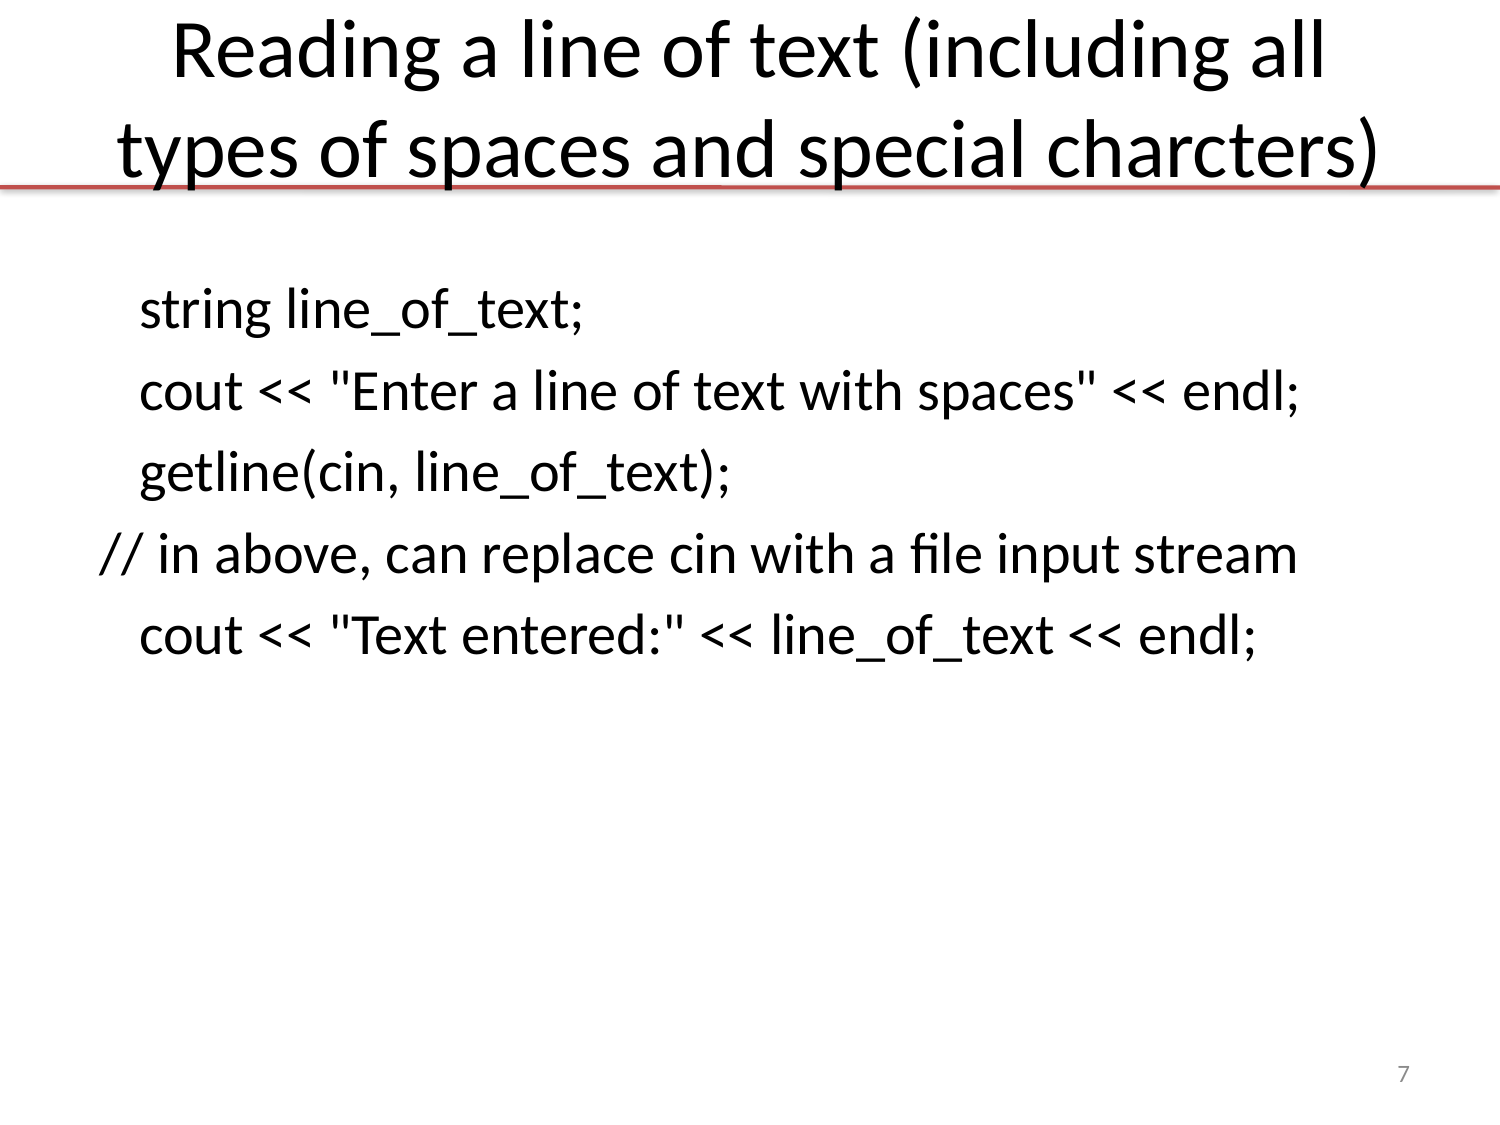

# Reading a line of text (including all types of spaces and special charcters)
   string line_of_text;
   cout << "Enter a line of text with spaces" << endl;
   getline(cin, line_of_text);
// in above, can replace cin with a file input stream
   cout << "Text entered:" << line_of_text << endl;
7